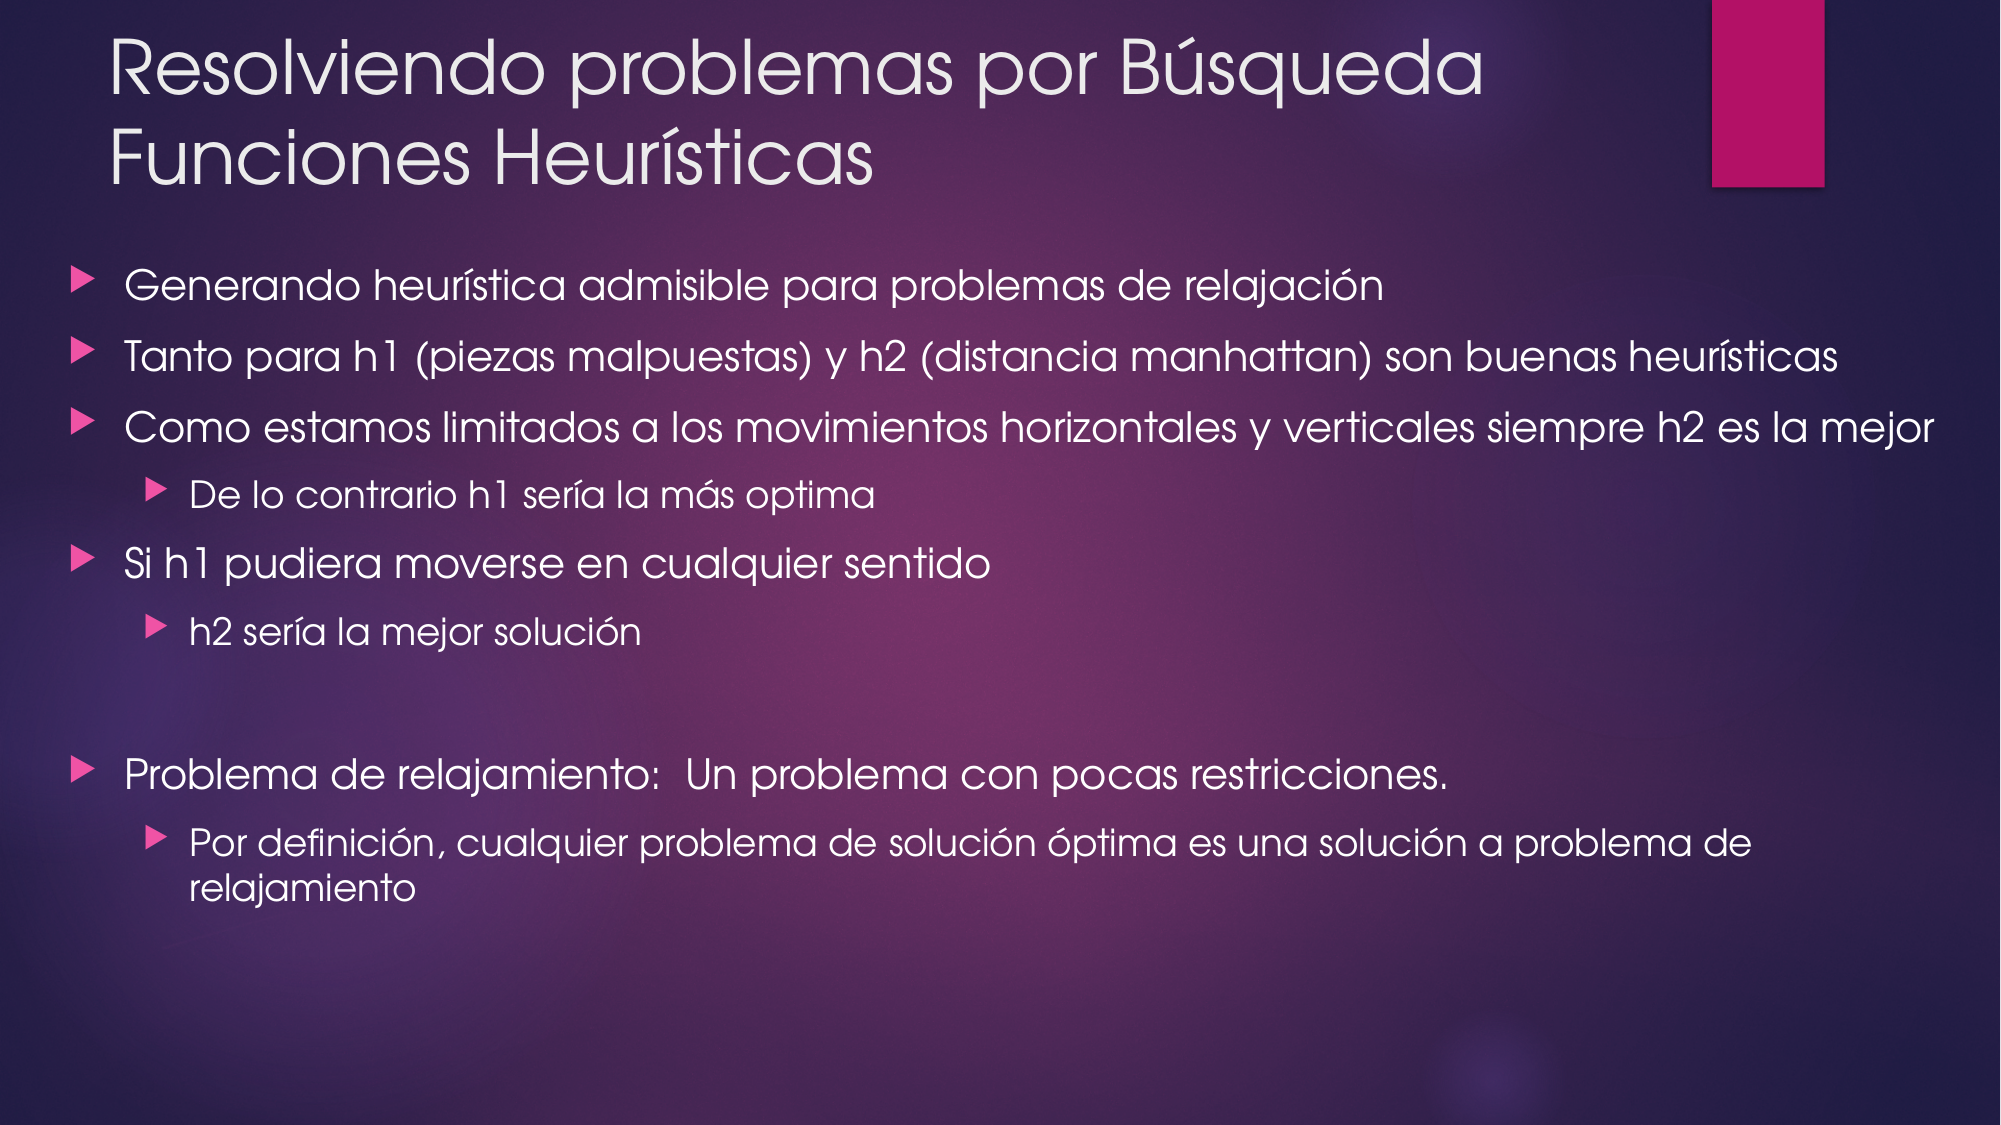

# Resolviendo problemas por Búsqueda Funciones Heurísticas
Generando heurística admisible para problemas de relajación
Tanto para h1 (piezas malpuestas) y h2 (distancia manhattan) son buenas heurísticas
Como estamos limitados a los movimientos horizontales y verticales siempre h2 es la mejor
De lo contrario h1 sería la más optima
Si h1 pudiera moverse en cualquier sentido
h2 sería la mejor solución

Problema de relajamiento:  Un problema con pocas restricciones.
Por definición, cualquier problema de solución óptima es una solución a problema de relajamiento